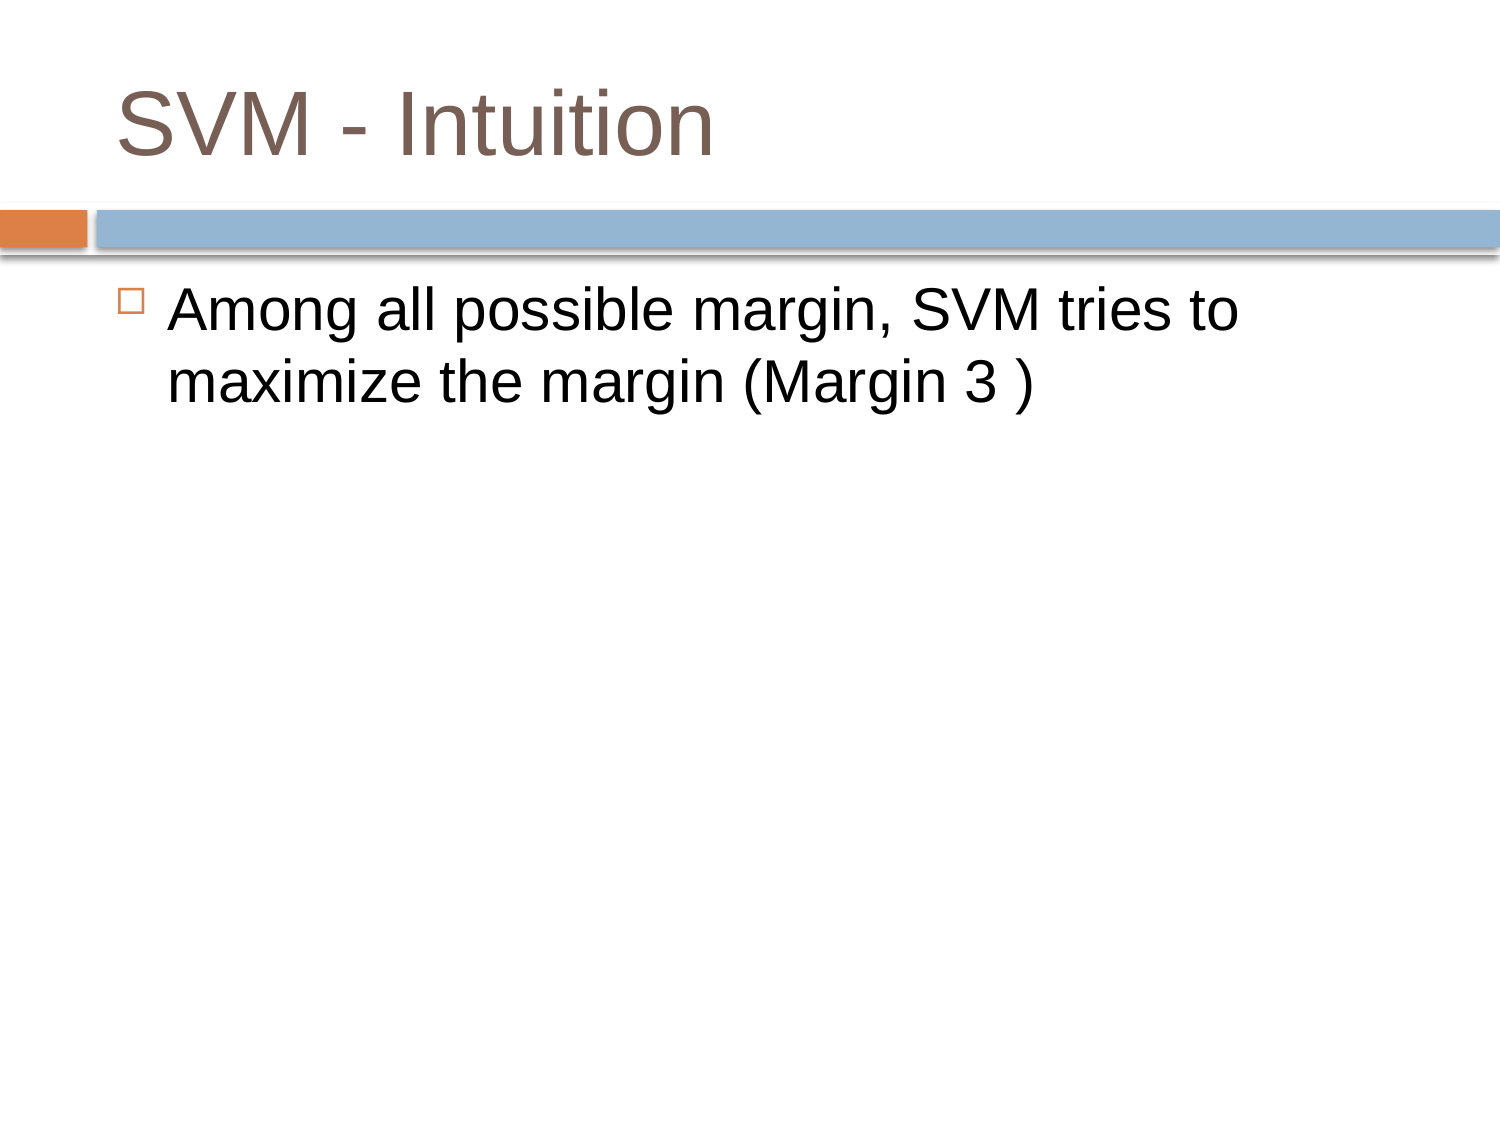

# SVM - Intuition
Among all possible margin, SVM tries to maximize the margin (Margin 3 )